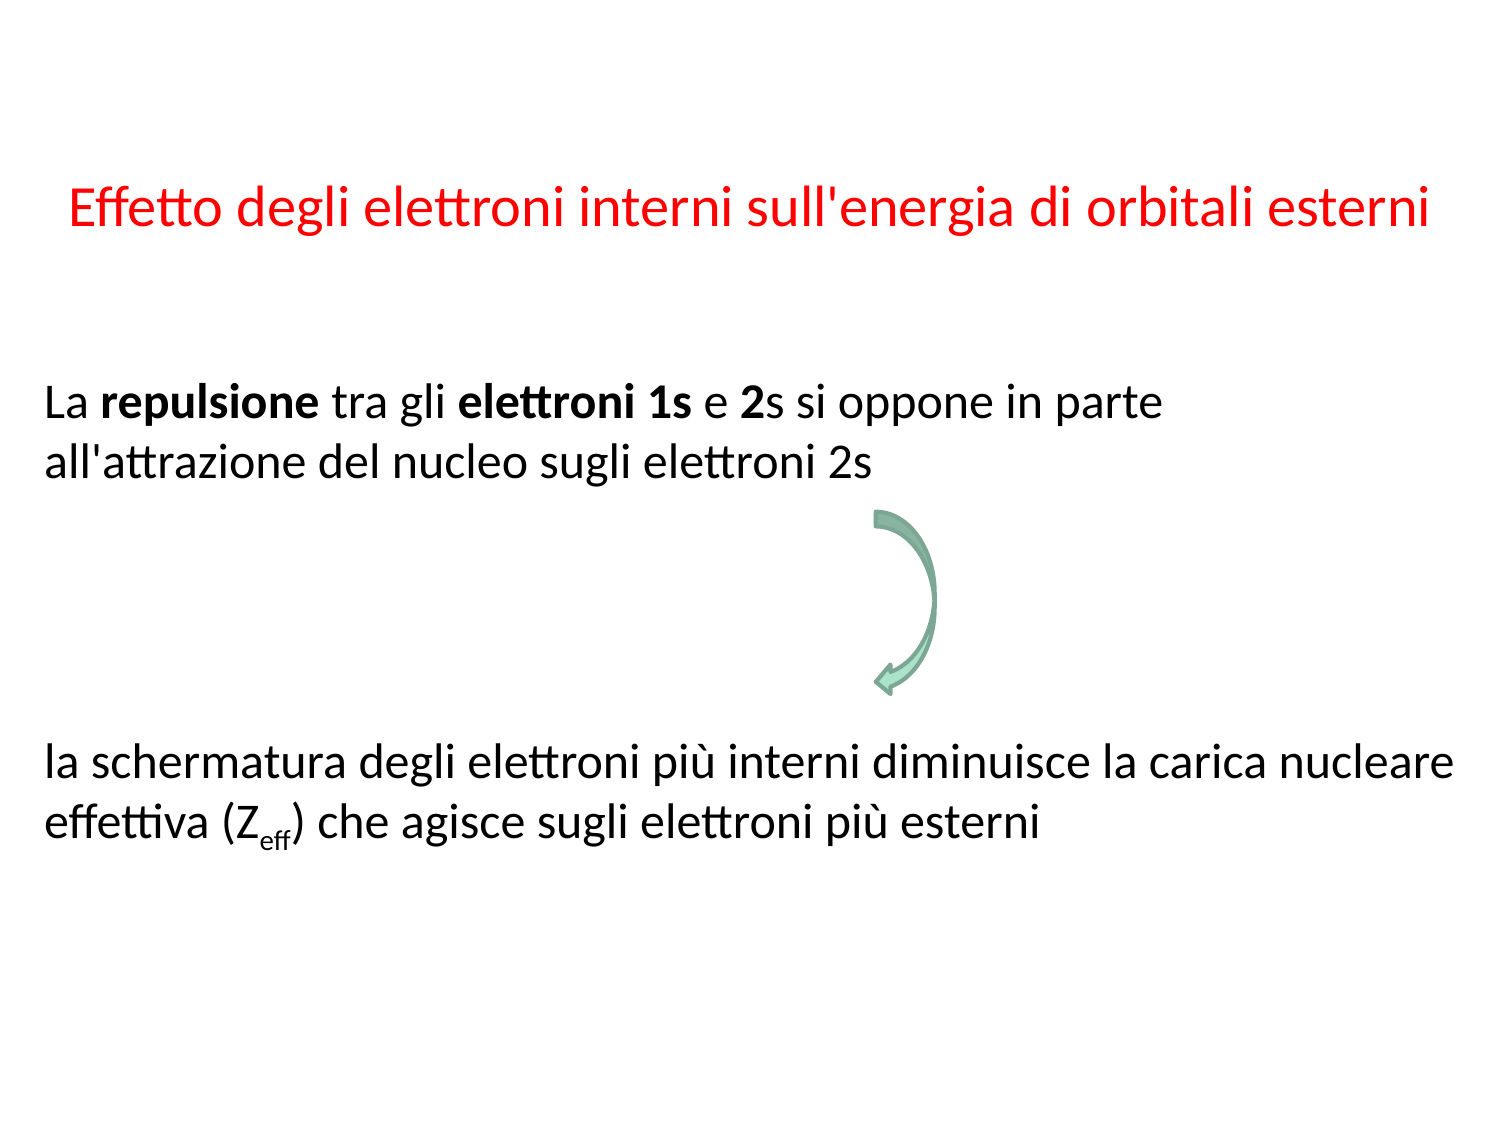

Effetto degli elettroni interni sull'energia di orbitali esterni

La repulsione tra gli elettroni 1s e 2s si oppone in parte
all'attrazione del nucleo sugli elettroni 2s

la schermatura degli elettroni più interni diminuisce la carica nucleare effettiva (Zeff) che agisce sugli elettroni più esterni